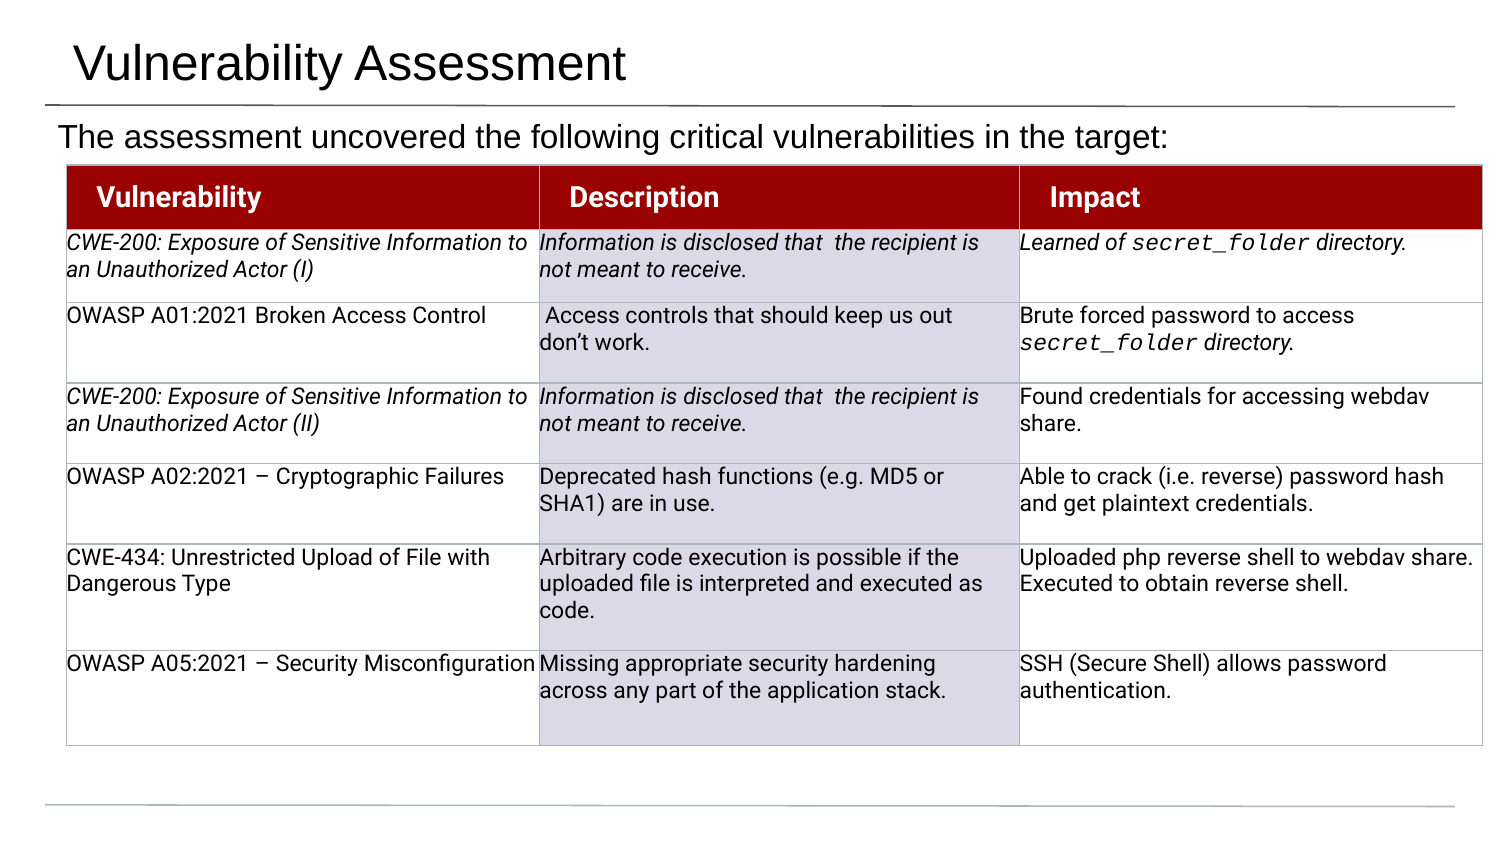

# Vulnerability Assessment
The assessment uncovered the following critical vulnerabilities in the target:
| Vulnerability | Description | Impact |
| --- | --- | --- |
| CWE-200: Exposure of Sensitive Information to an Unauthorized Actor (I) | Information is disclosed that the recipient is not meant to receive. | Learned of secret\_folder directory. |
| OWASP A01:2021 Broken Access Control | Access controls that should keep us out don’t work. | Brute forced password to access secret\_folder directory. |
| CWE-200: Exposure of Sensitive Information to an Unauthorized Actor (II) | Information is disclosed that the recipient is not meant to receive. | Found credentials for accessing webdav share. |
| OWASP A02:2021 – Cryptographic Failures | Deprecated hash functions (e.g. MD5 or SHA1) are in use. | Able to crack (i.e. reverse) password hash and get plaintext credentials. |
| CWE-434: Unrestricted Upload of File with Dangerous Type | Arbitrary code execution is possible if the uploaded file is interpreted and executed as code. | Uploaded php reverse shell to webdav share. Executed to obtain reverse shell. |
| OWASP A05:2021 – Security Misconfiguration | Missing appropriate security hardening across any part of the application stack. | SSH (Secure Shell) allows password authentication. |